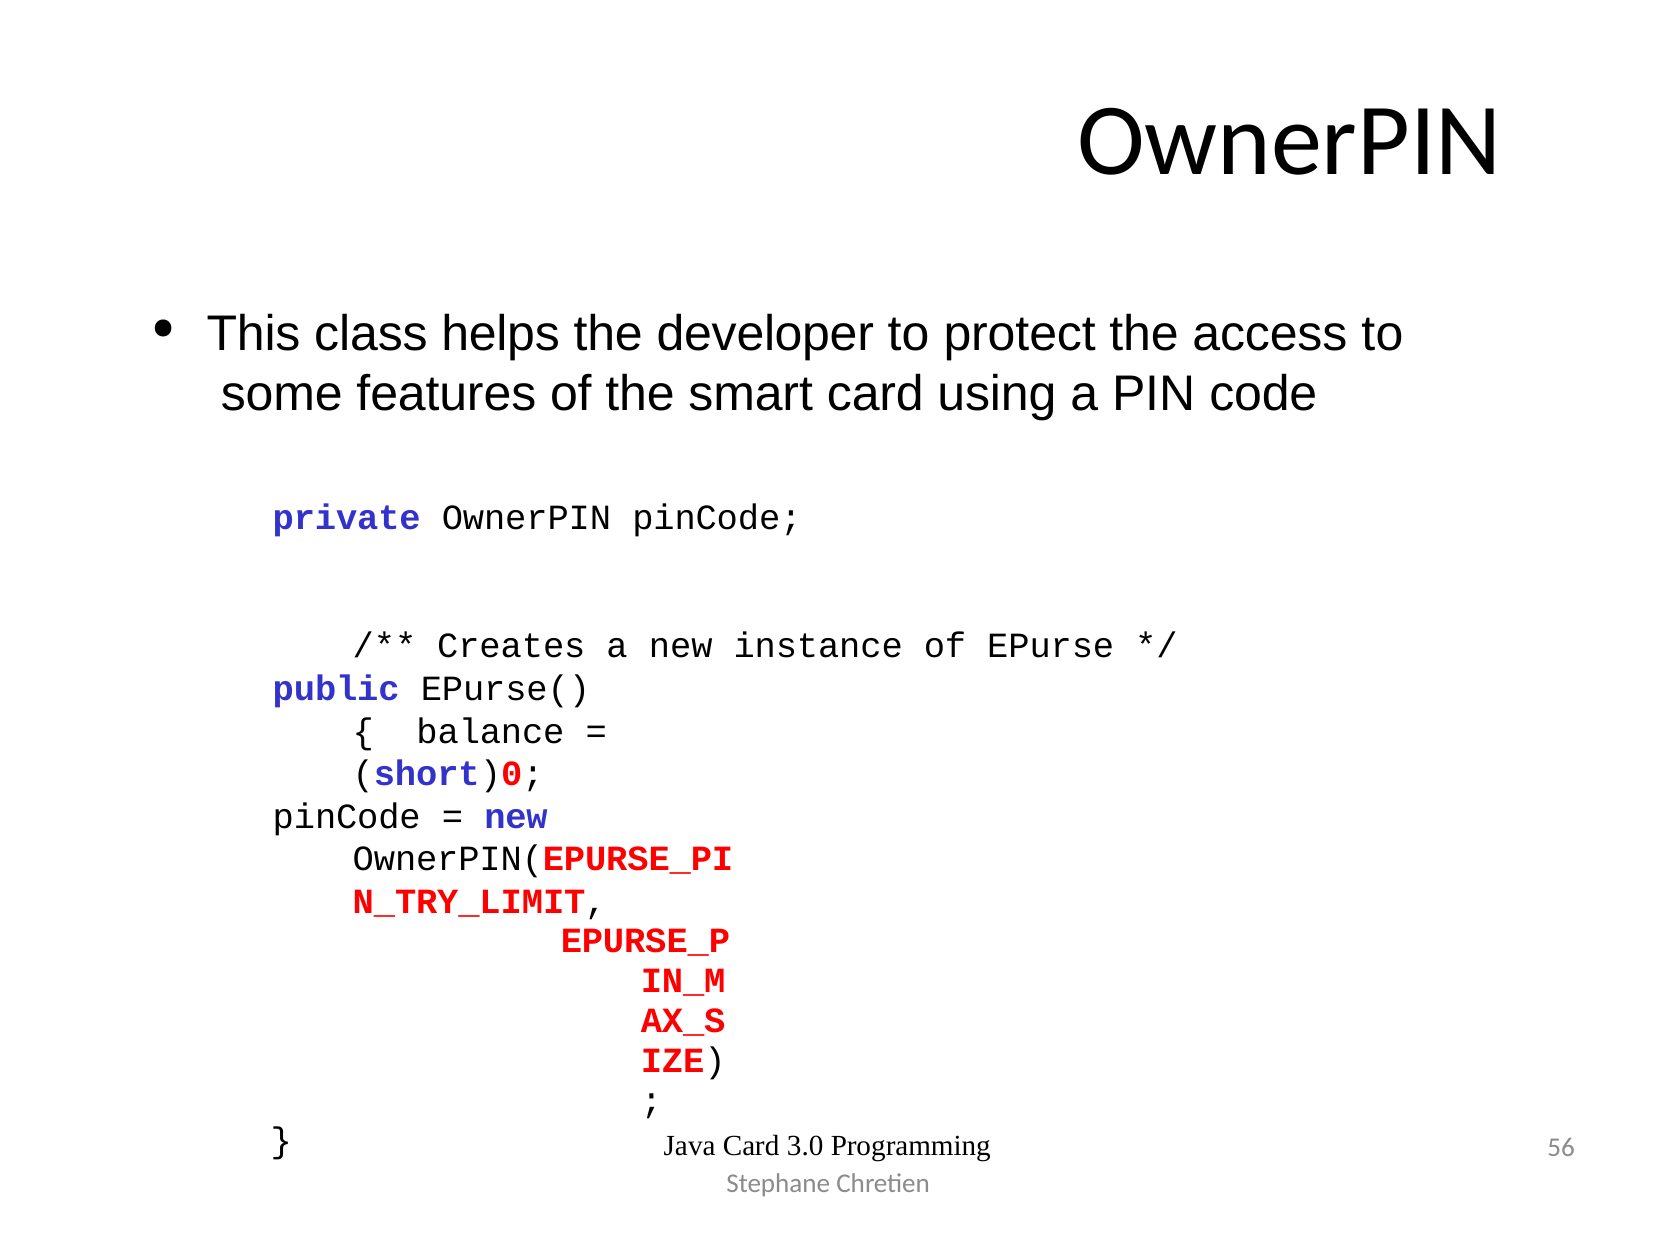

# OwnerPIN
This class helps the developer to protect the access to  some features of the smart card using a PIN code
private OwnerPIN pinCode;

/** Creates a new instance of EPurse */
public EPurse() {  balance = (short)0;
pinCode = new OwnerPIN(EPURSE_PIN_TRY_LIMIT,
EPURSE_PIN_MAX_SIZE);
}
Java Card 3.0 Programming
56
Stephane Chretien